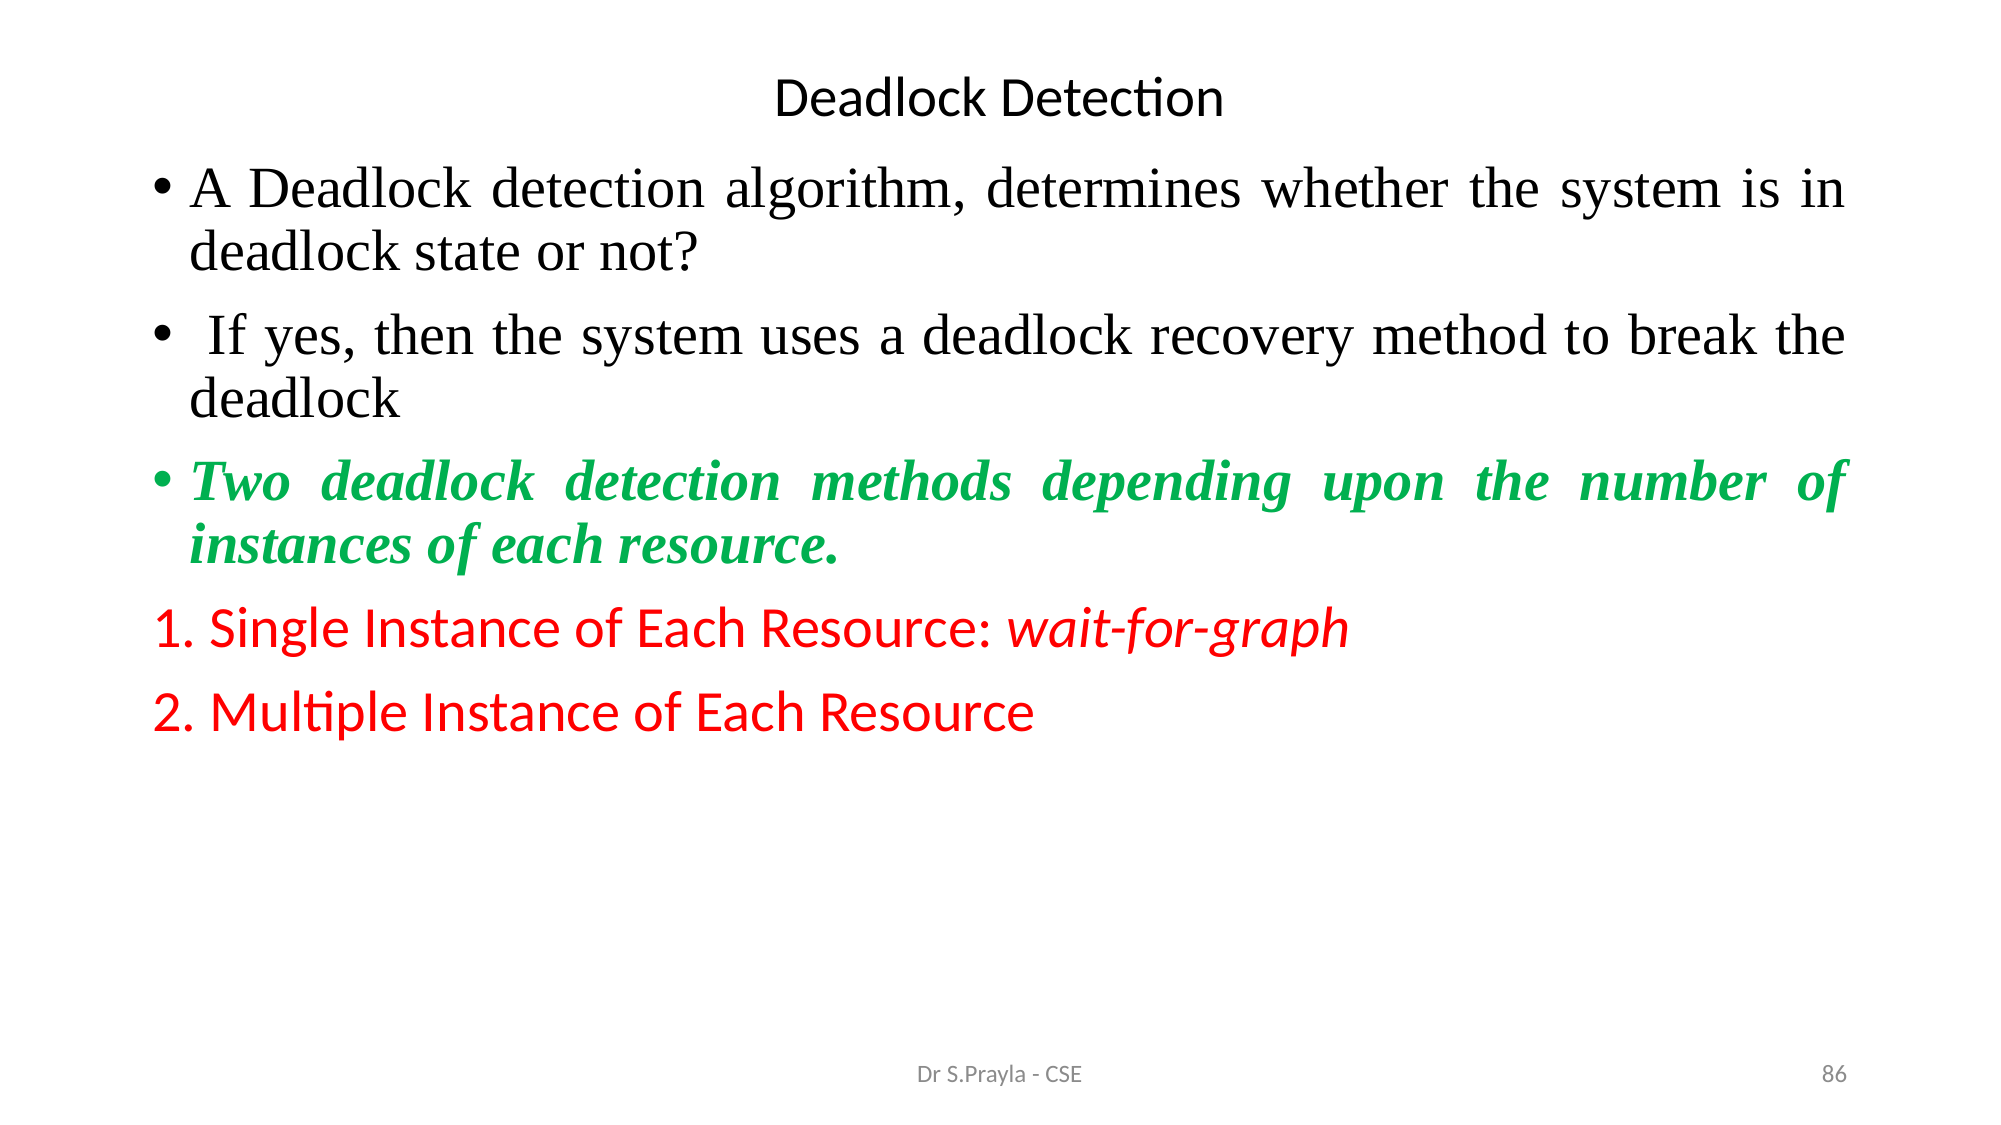

# Deadlock Detection
A Deadlock detection algorithm, determines whether the system is in deadlock state or not?
 If yes, then the system uses a deadlock recovery method to break the deadlock
Two deadlock detection methods depending upon the number of instances of each resource.
1. Single Instance of Each Resource: wait-for-graph
2. Multiple Instance of Each Resource

Dr S.Prayla - CSE
86